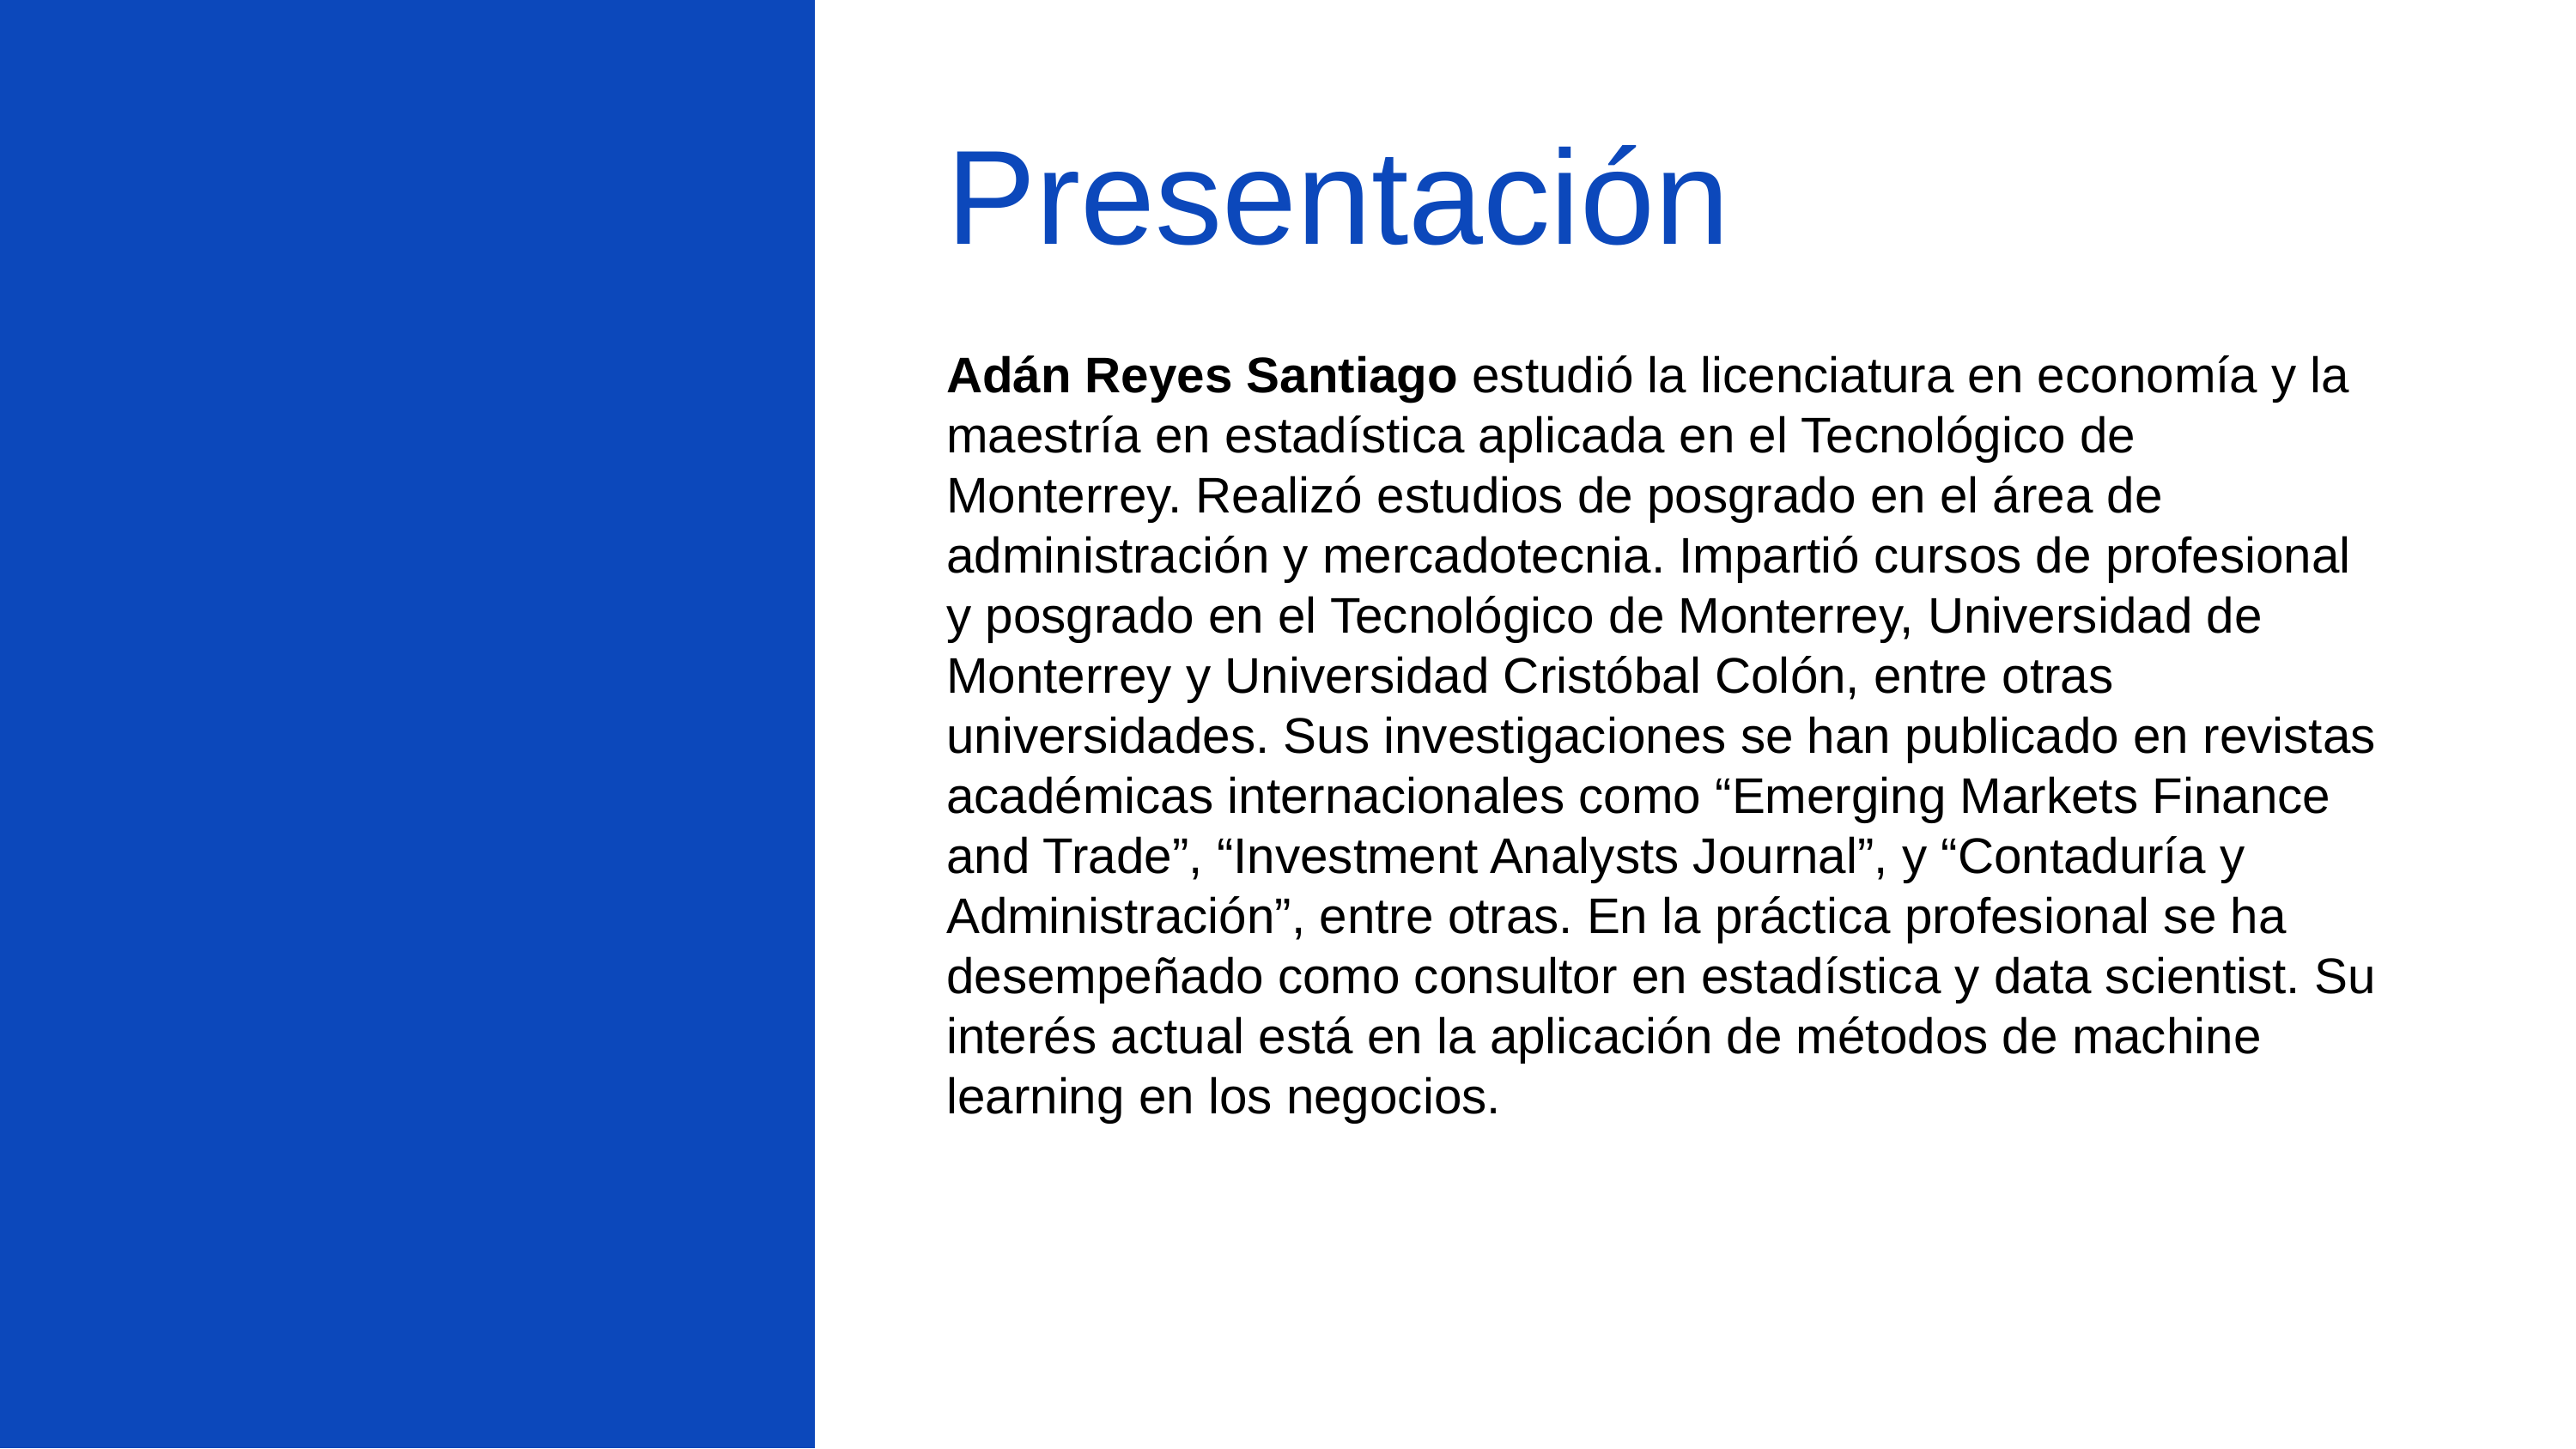

Presentación
Adán Reyes Santiago estudió la licenciatura en economía y la maestría en estadística aplicada en el Tecnológico de Monterrey. Realizó estudios de posgrado en el área de administración y mercadotecnia. Impartió cursos de profesional y posgrado en el Tecnológico de Monterrey, Universidad de Monterrey y Universidad Cristóbal Colón, entre otras universidades. Sus investigaciones se han publicado en revistas académicas internacionales como “Emerging Markets Finance and Trade”, “Investment Analysts Journal”, y “Contaduría y Administración”, entre otras. En la práctica profesional se ha desempeñado como consultor en estadística y data scientist. Su interés actual está en la aplicación de métodos de machine learning en los negocios.